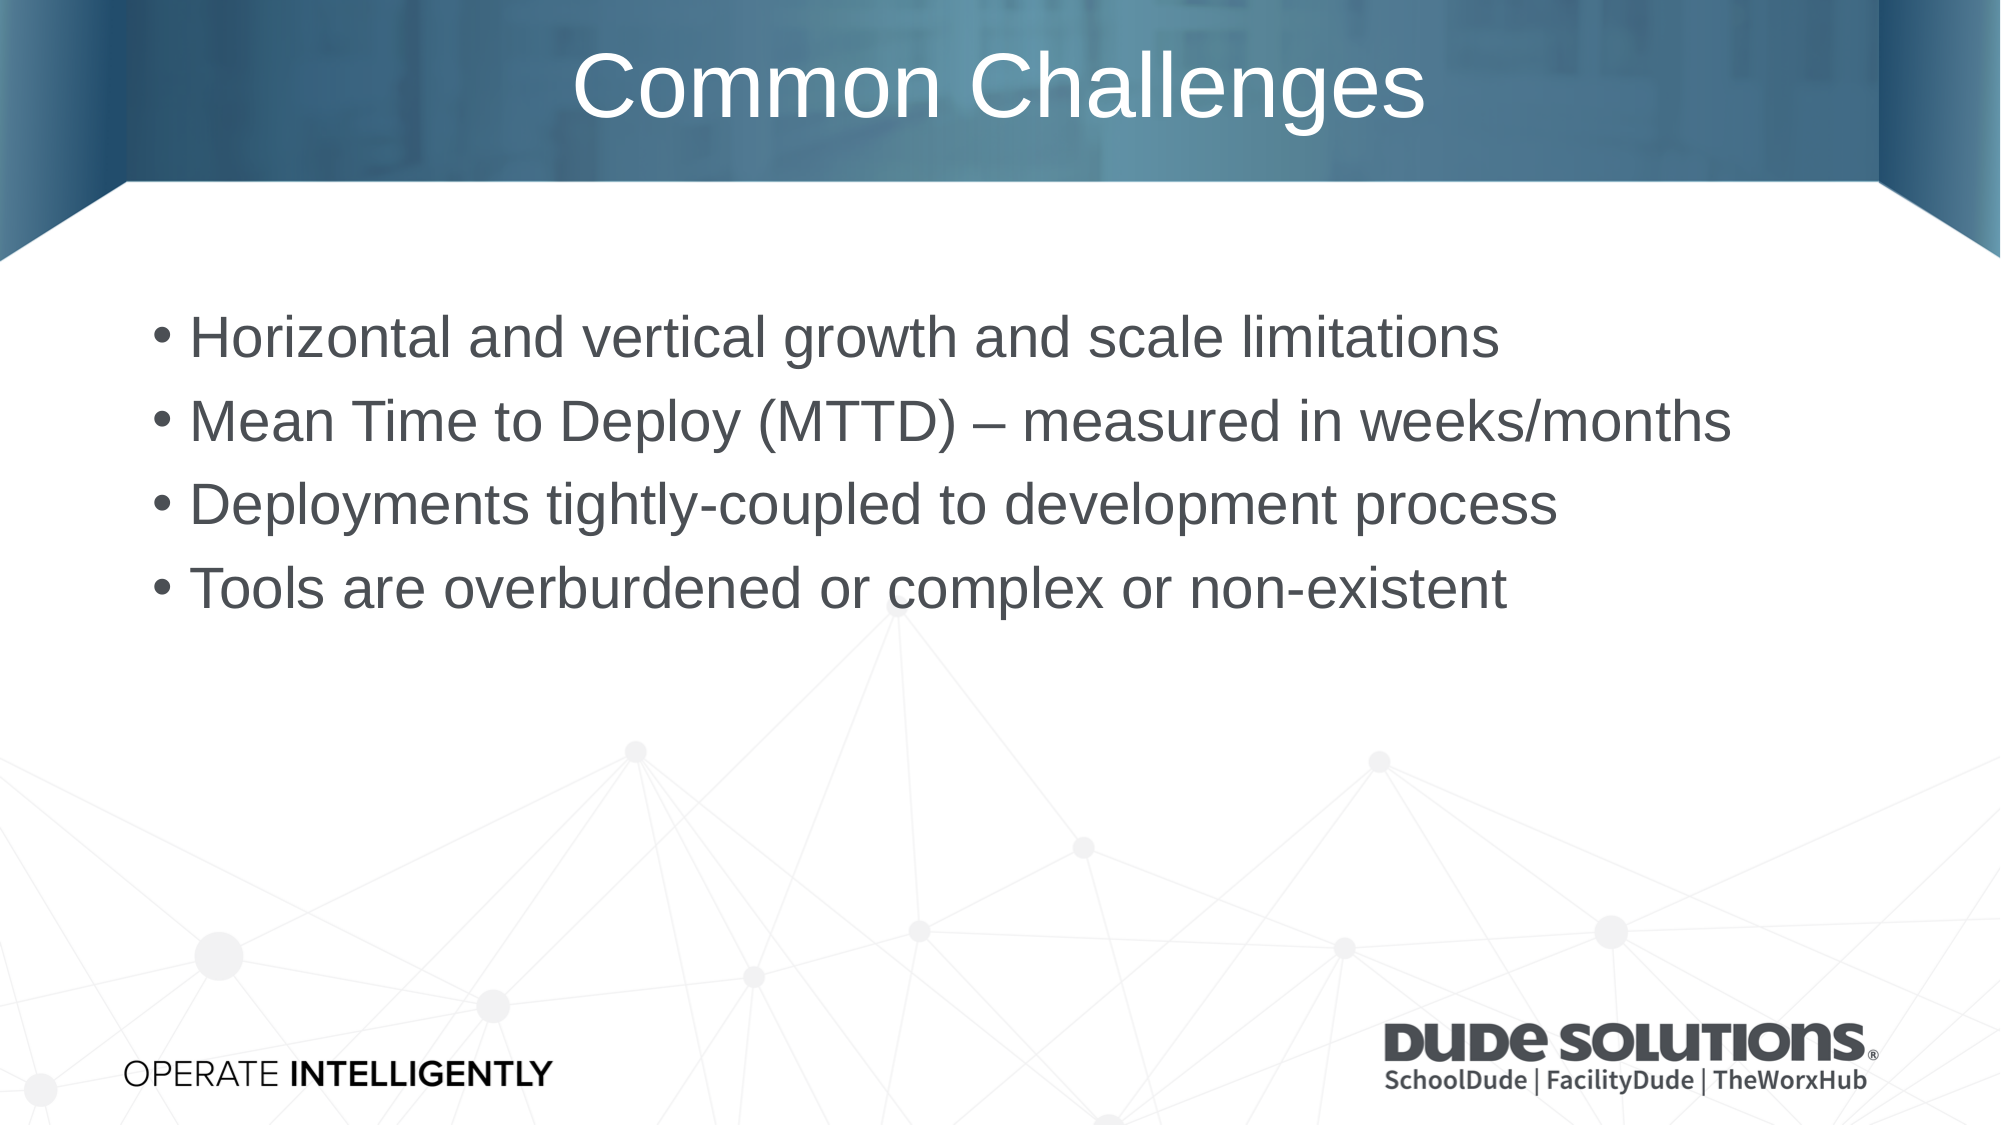

# Common Challenges
Horizontal and vertical growth and scale limitations
Mean Time to Deploy (MTTD) – measured in weeks/months
Deployments tightly-coupled to development process
Tools are overburdened or complex or non-existent